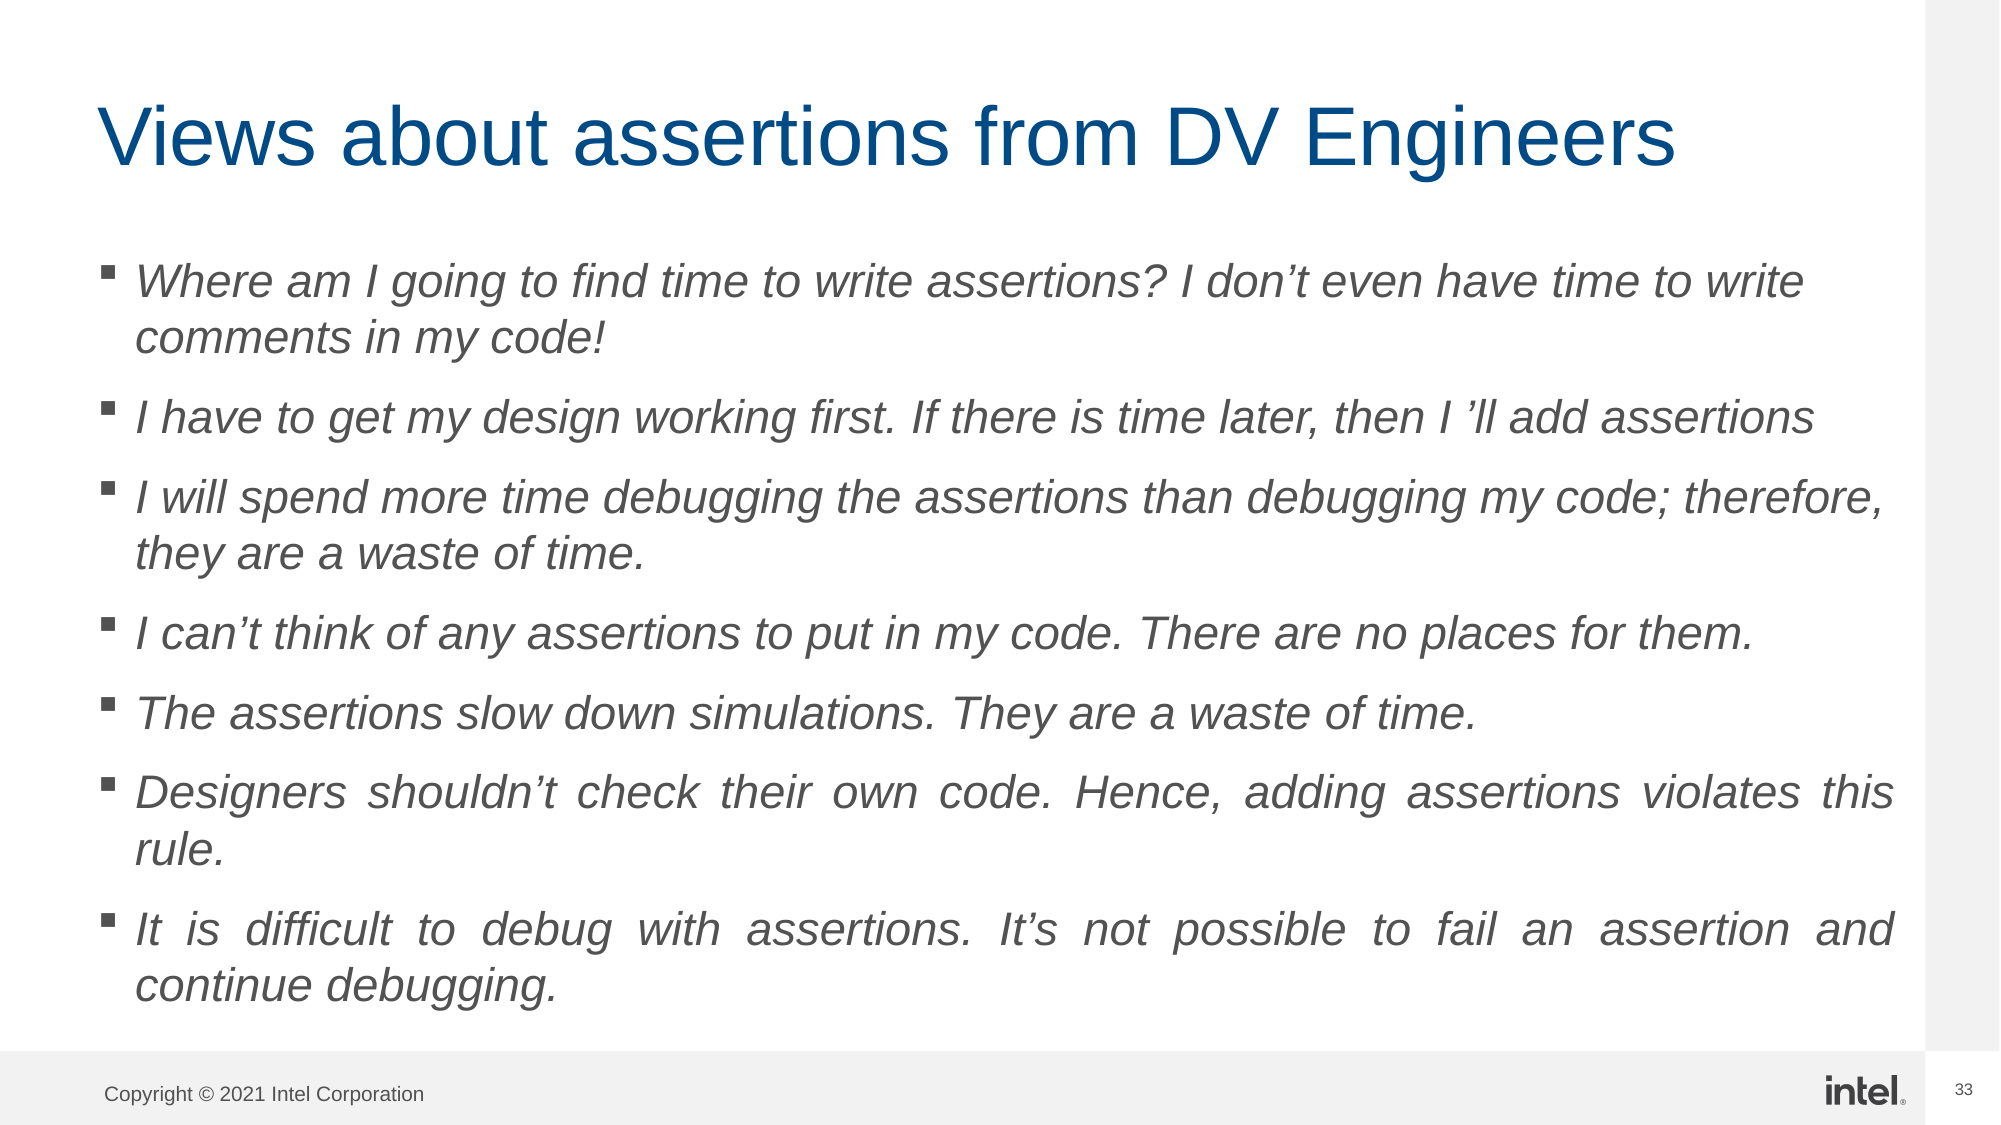

# Views about assertions from DV Engineers
Where am I going to find time to write assertions? I don’t even have time to write comments in my code!
I have to get my design working first. If there is time later, then I ’ll add assertions
I will spend more time debugging the assertions than debugging my code; therefore, they are a waste of time.
I can’t think of any assertions to put in my code. There are no places for them.
The assertions slow down simulations. They are a waste of time.
Designers shouldn’t check their own code. Hence, adding assertions violates this rule.
It is difficult to debug with assertions. It’s not possible to fail an assertion and continue debugging.